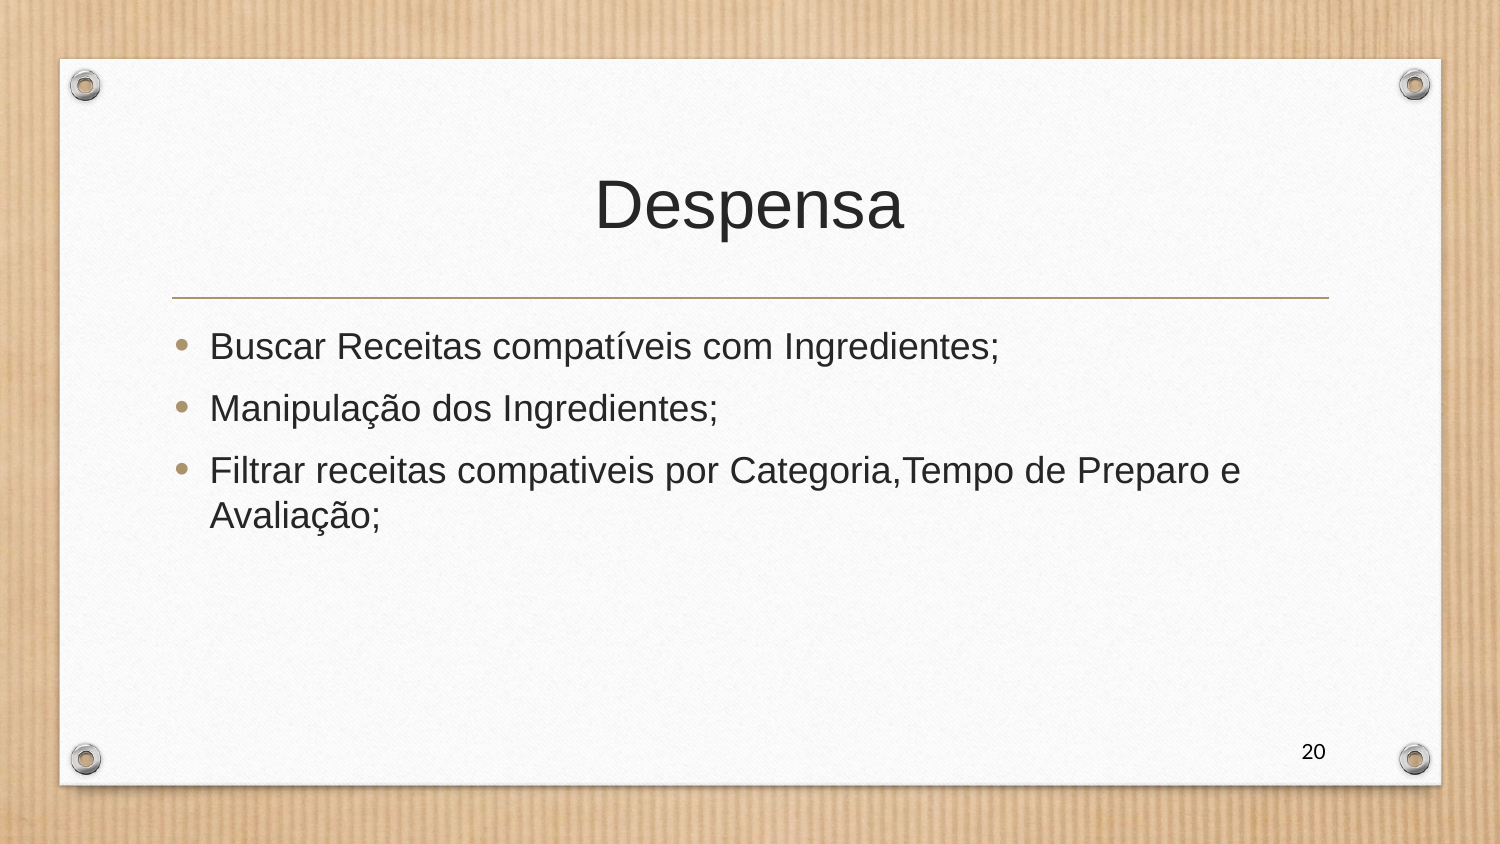

# Despensa
Buscar Receitas compatíveis com Ingredientes;
Manipulação dos Ingredientes;
Filtrar receitas compativeis por Categoria,Tempo de Preparo e Avaliação;
20